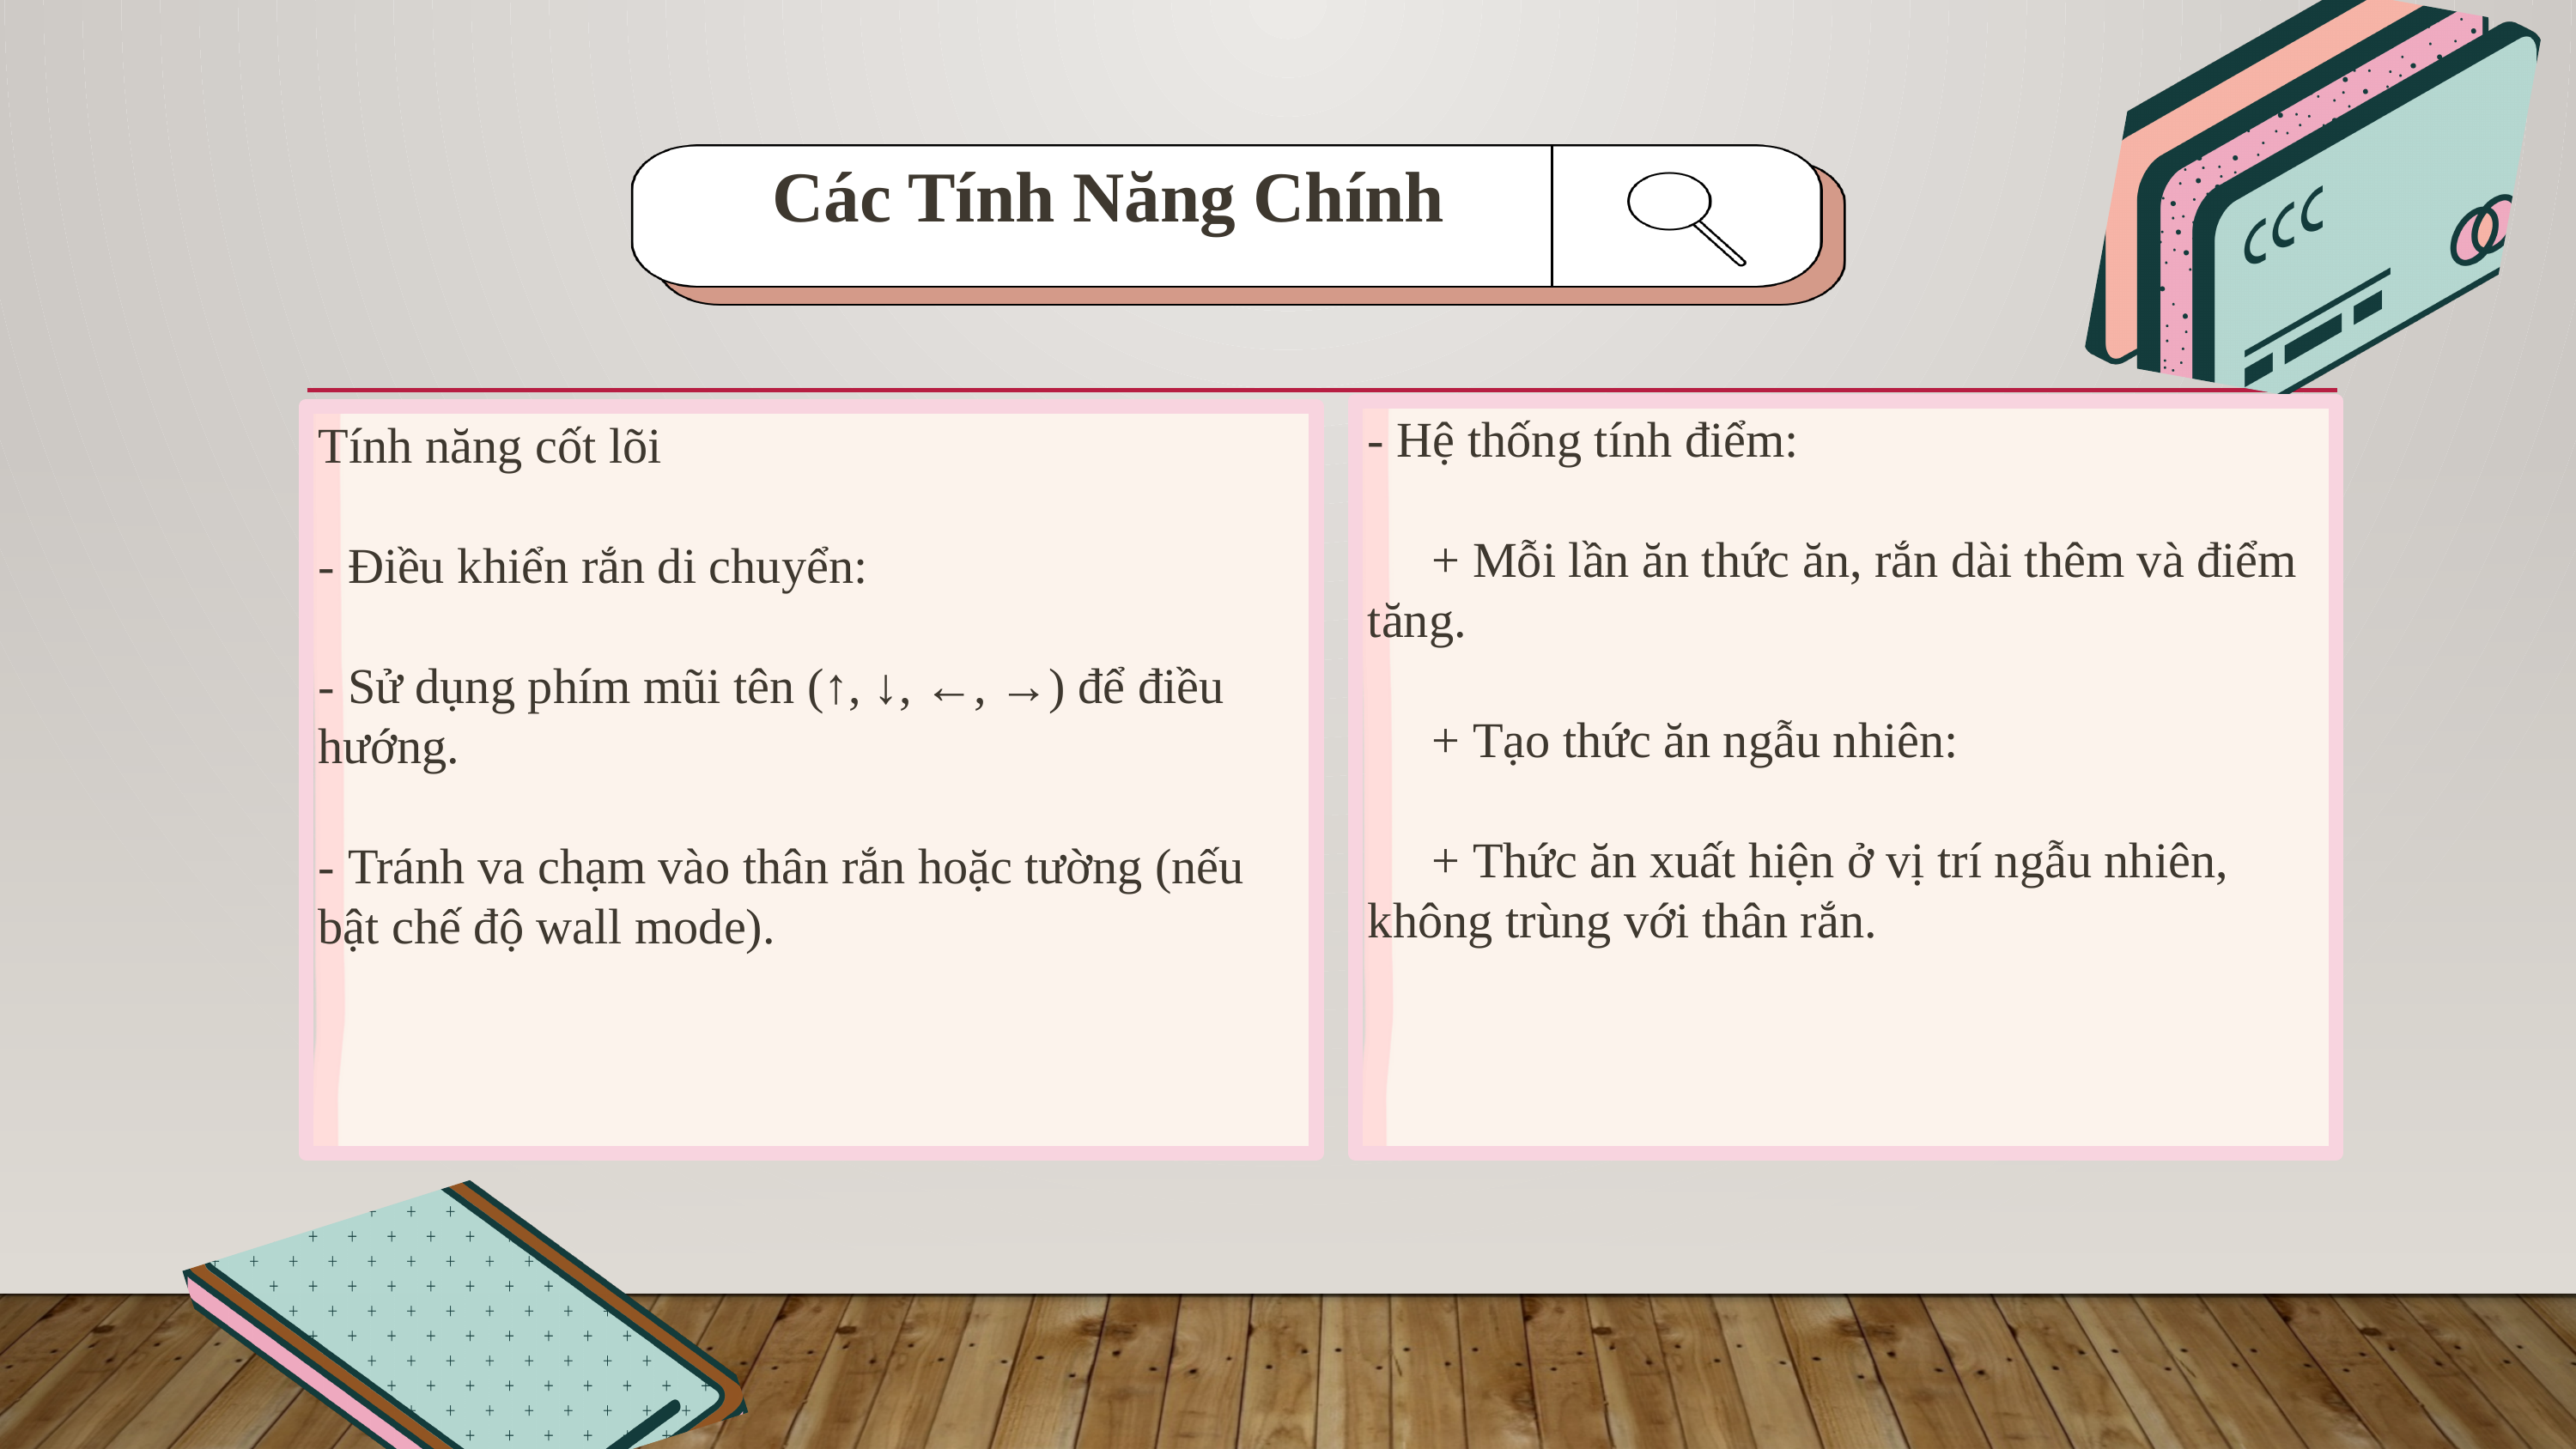

Các Tính Năng Chính
#
- Hệ thống tính điểm:

+ Mỗi lần ăn thức ăn, rắn dài thêm và điểm tăng.

+ Tạo thức ăn ngẫu nhiên:

+ Thức ăn xuất hiện ở vị trí ngẫu nhiên, không trùng với thân rắn.
Tính năng cốt lõi

- Điều khiển rắn di chuyển:

- Sử dụng phím mũi tên (↑, ↓, ←, →) để điều hướng.

- Tránh va chạm vào thân rắn hoặc tường (nếu bật chế độ wall mode).